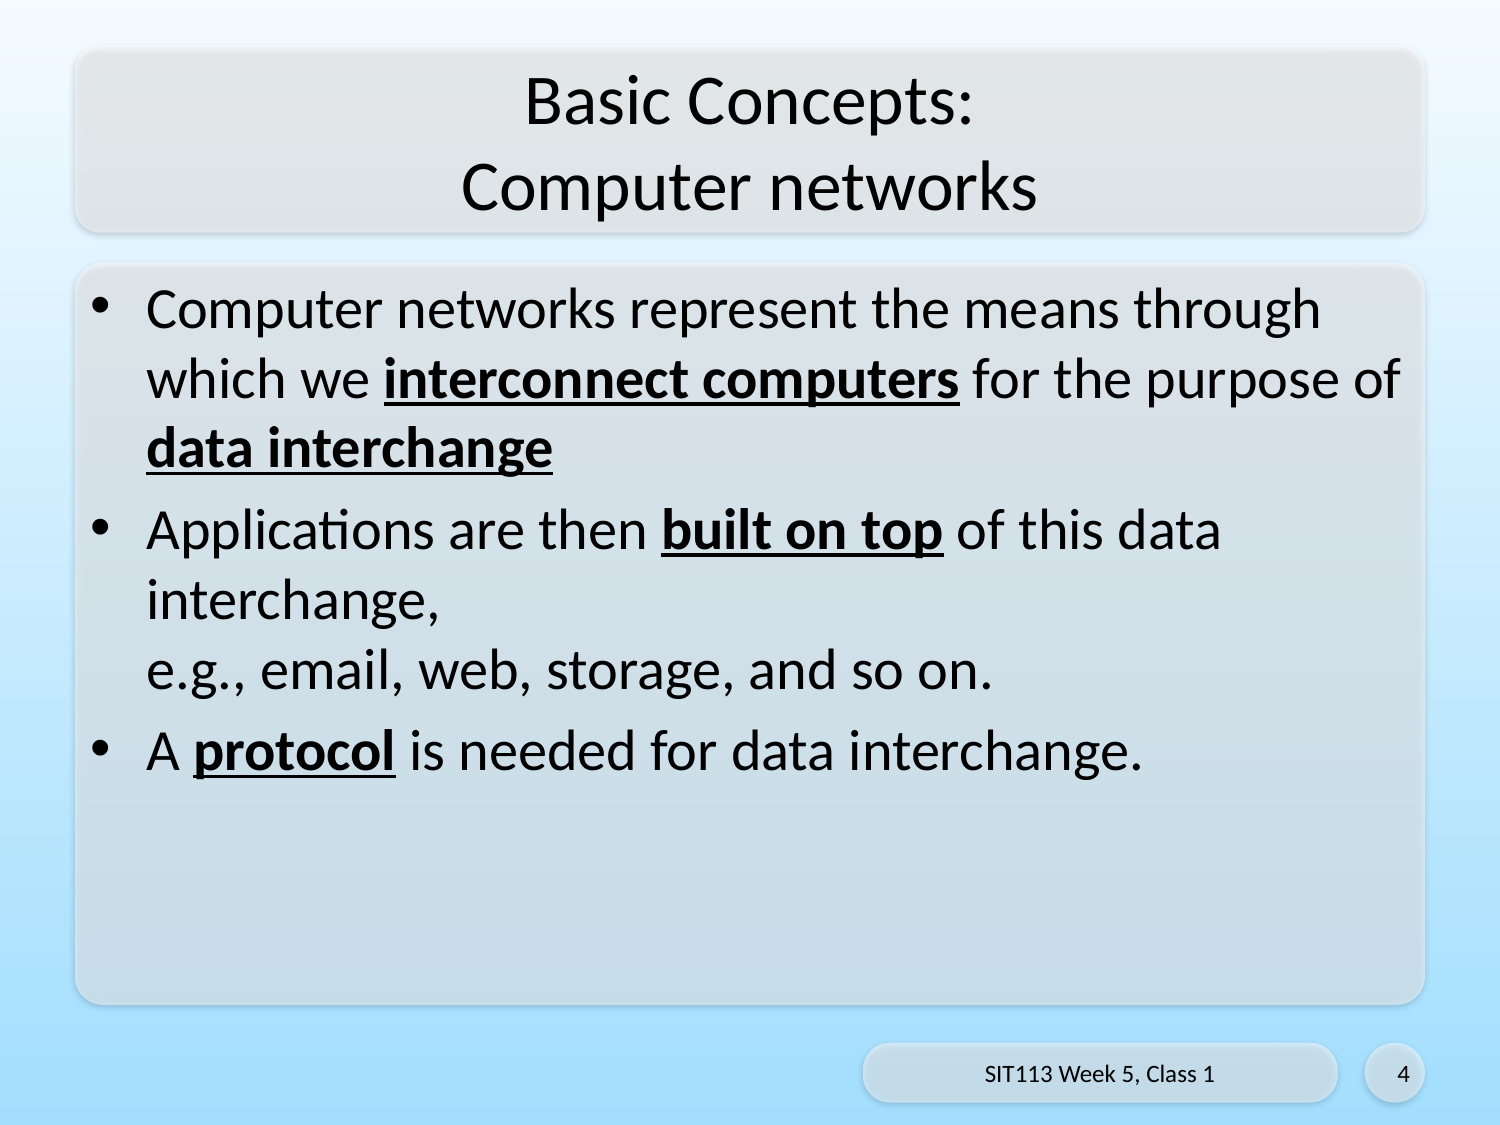

# Basic Concepts: Computer networks
Computer networks represent the means through which we interconnect computers for the purpose of data interchange
Applications are then built on top of this data interchange,
e.g., email, web, storage, and so on.
A protocol is needed for data interchange.
SIT113 Week 5, Class 1
4